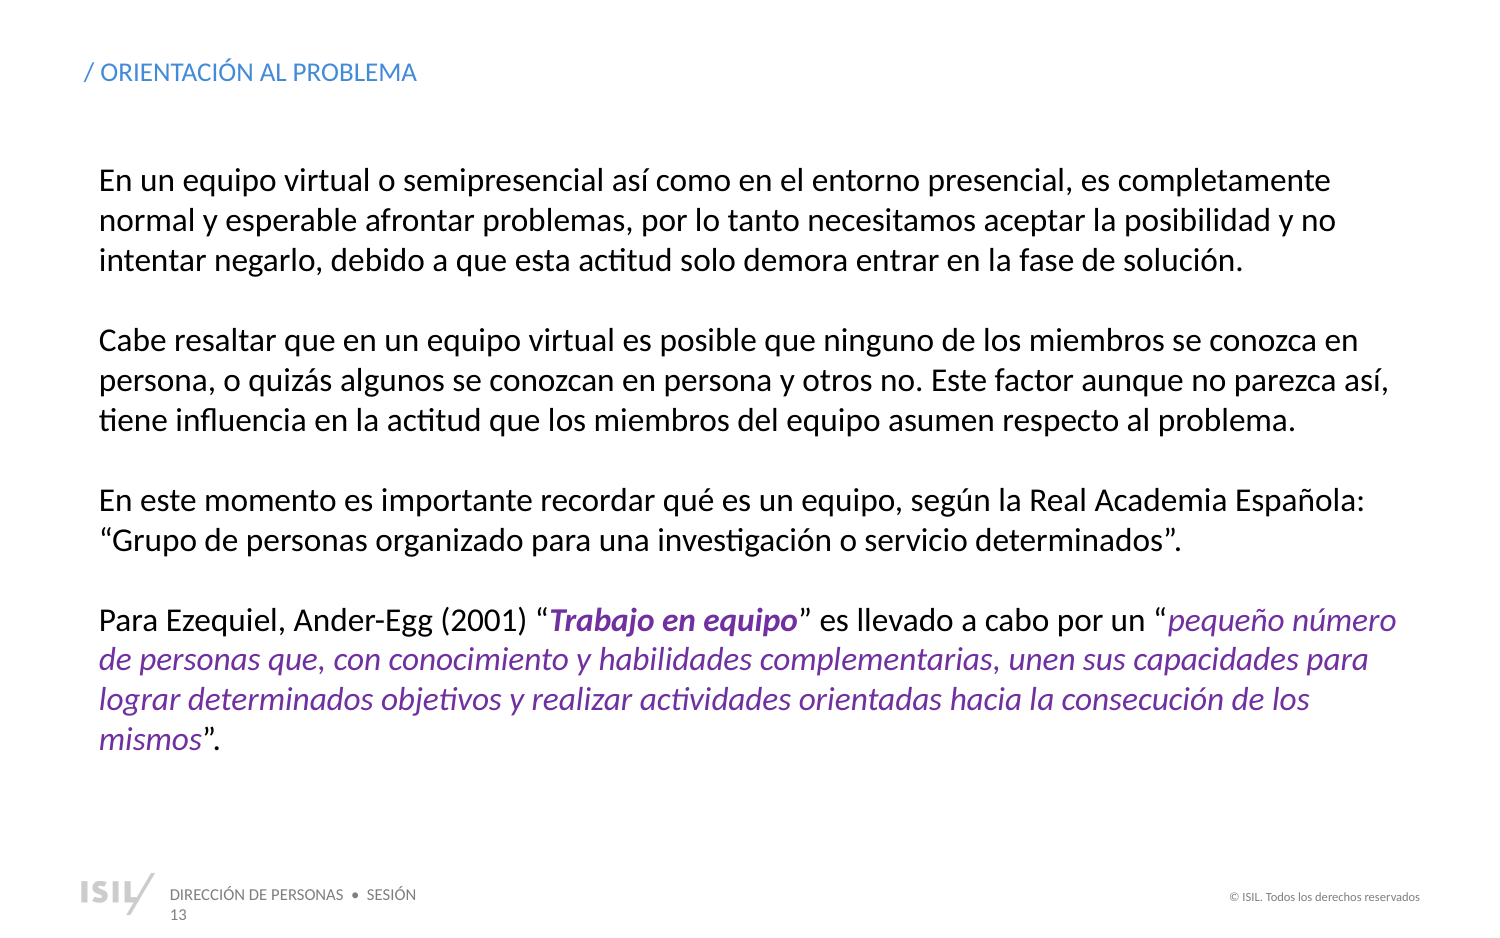

/ ORIENTACIÓN AL PROBLEMA
En un equipo virtual o semipresencial así como en el entorno presencial, es completamente normal y esperable afrontar problemas, por lo tanto necesitamos aceptar la posibilidad y no intentar negarlo, debido a que esta actitud solo demora entrar en la fase de solución.

Cabe resaltar que en un equipo virtual es posible que ninguno de los miembros se conozca en persona, o quizás algunos se conozcan en persona y otros no. Este factor aunque no parezca así, tiene influencia en la actitud que los miembros del equipo asumen respecto al problema.

En este momento es importante recordar qué es un equipo, según la Real Academia Española: “Grupo de personas organizado para una investigación o servicio determinados”.

Para Ezequiel, Ander-Egg (2001) “Trabajo en equipo” es llevado a cabo por un “pequeño número de personas que, con conocimiento y habilidades complementarias, unen sus capacidades para lograr determinados objetivos y realizar actividades orientadas hacia la consecución de los mismos”.